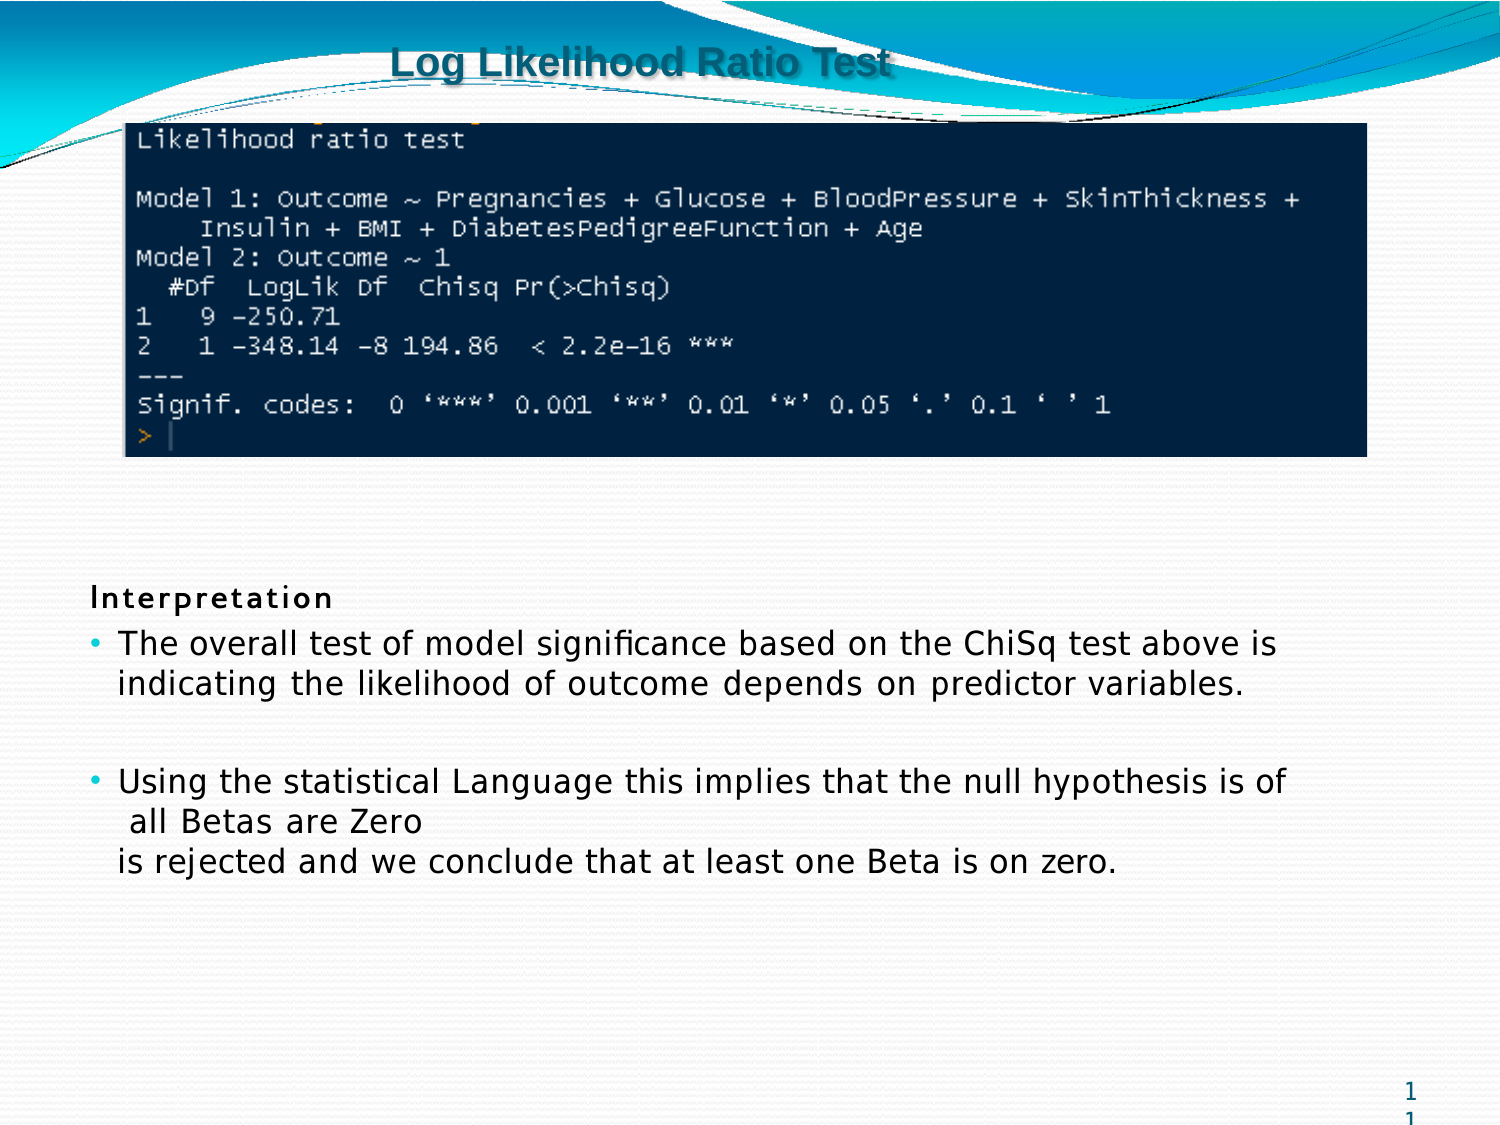

# Log Likelihood Ratio Test

Interpretation
The overall test of model significance based on the ChiSq test above is  indicating the likelihood of outcome depends on predictor variables.

Using the statistical Language this implies that the null hypothesis is of  all Betas are Zero
is rejected and we conclude that at least one Beta is on zero.
1
1